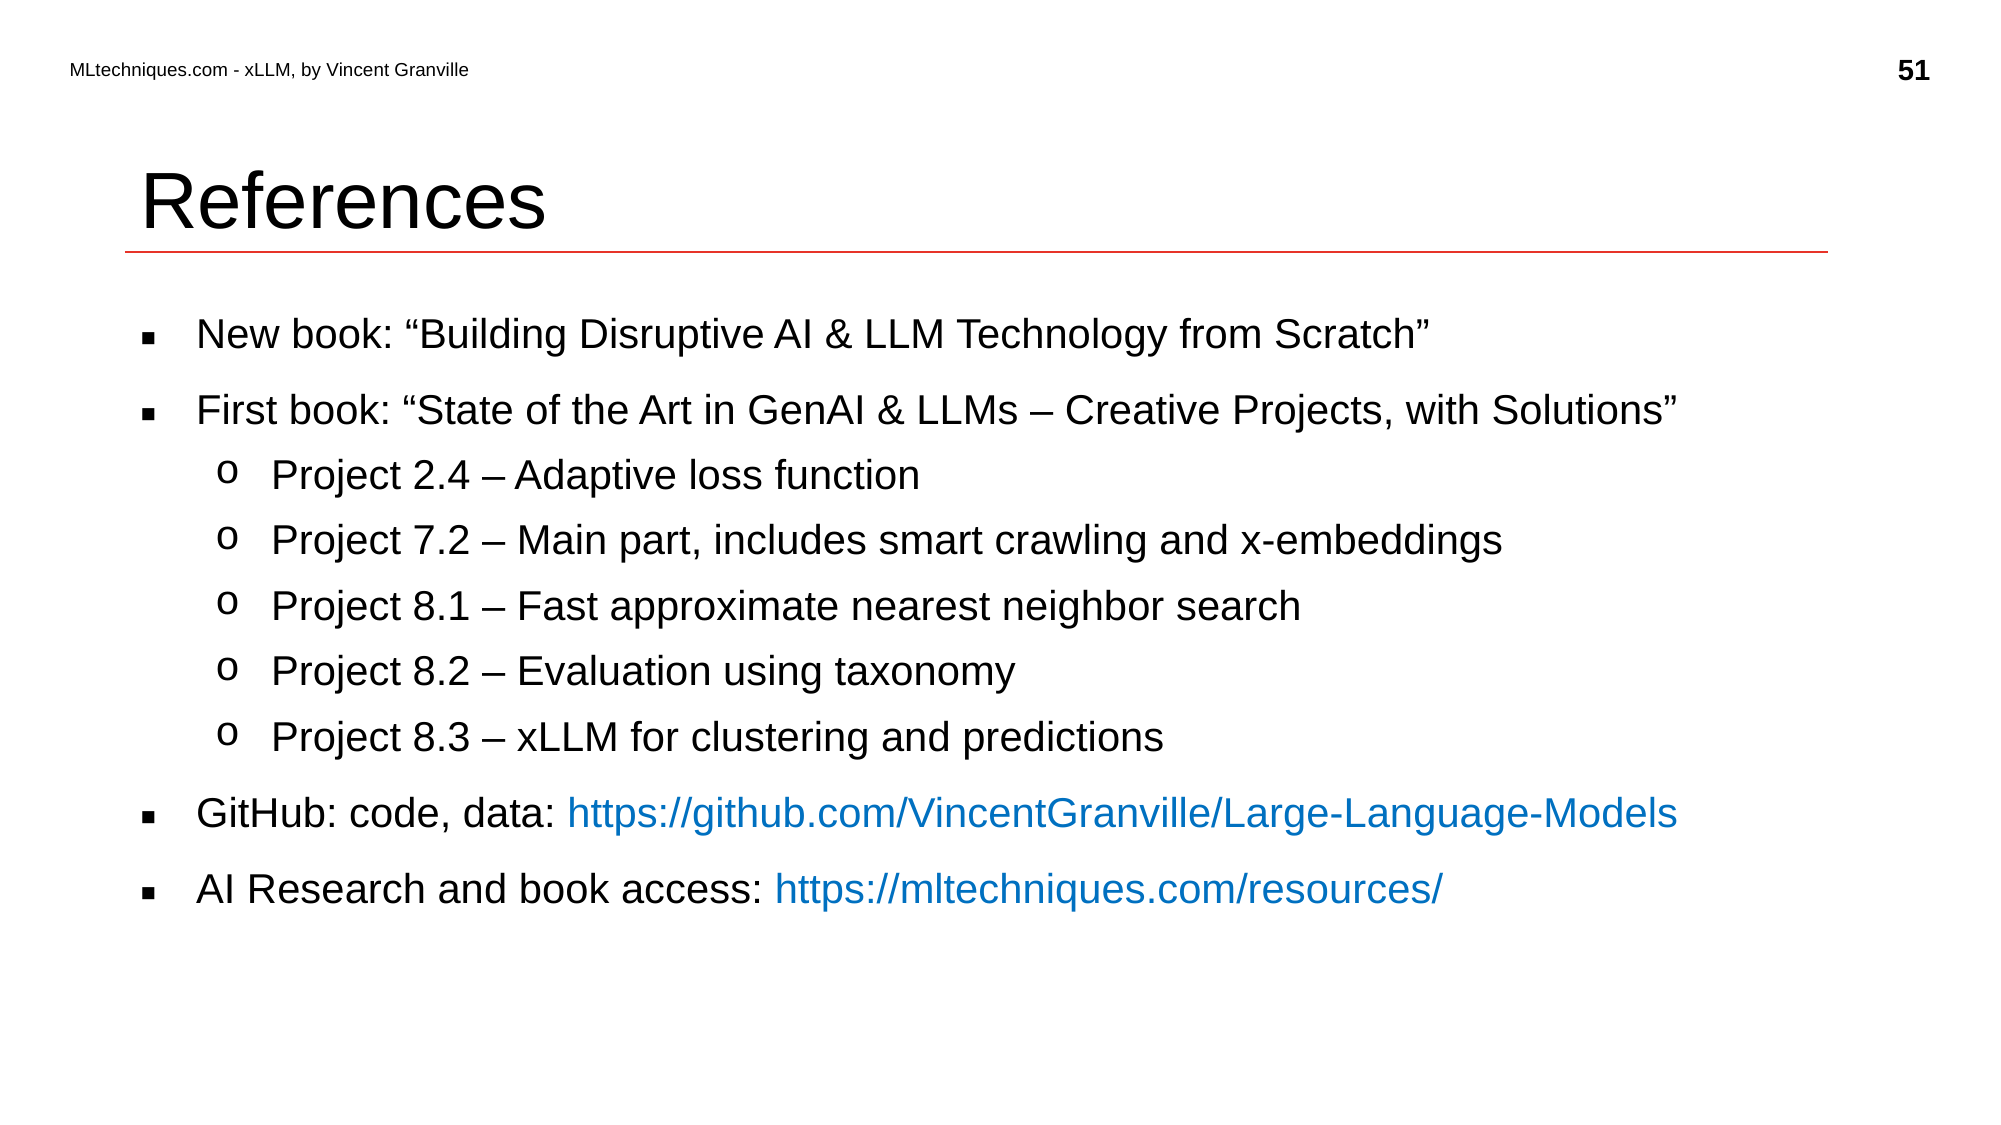

51
MLtechniques.com - xLLM, by Vincent Granville
# References
New book: “Building Disruptive AI & LLM Technology from Scratch”
First book: “State of the Art in GenAI & LLMs – Creative Projects, with Solutions”
Project 2.4 – Adaptive loss function
Project 7.2 – Main part, includes smart crawling and x-embeddings
Project 8.1 – Fast approximate nearest neighbor search
Project 8.2 – Evaluation using taxonomy
Project 8.3 – xLLM for clustering and predictions
GitHub: code, data: https://github.com/VincentGranville/Large-Language-Models
AI Research and book access: https://mltechniques.com/resources/